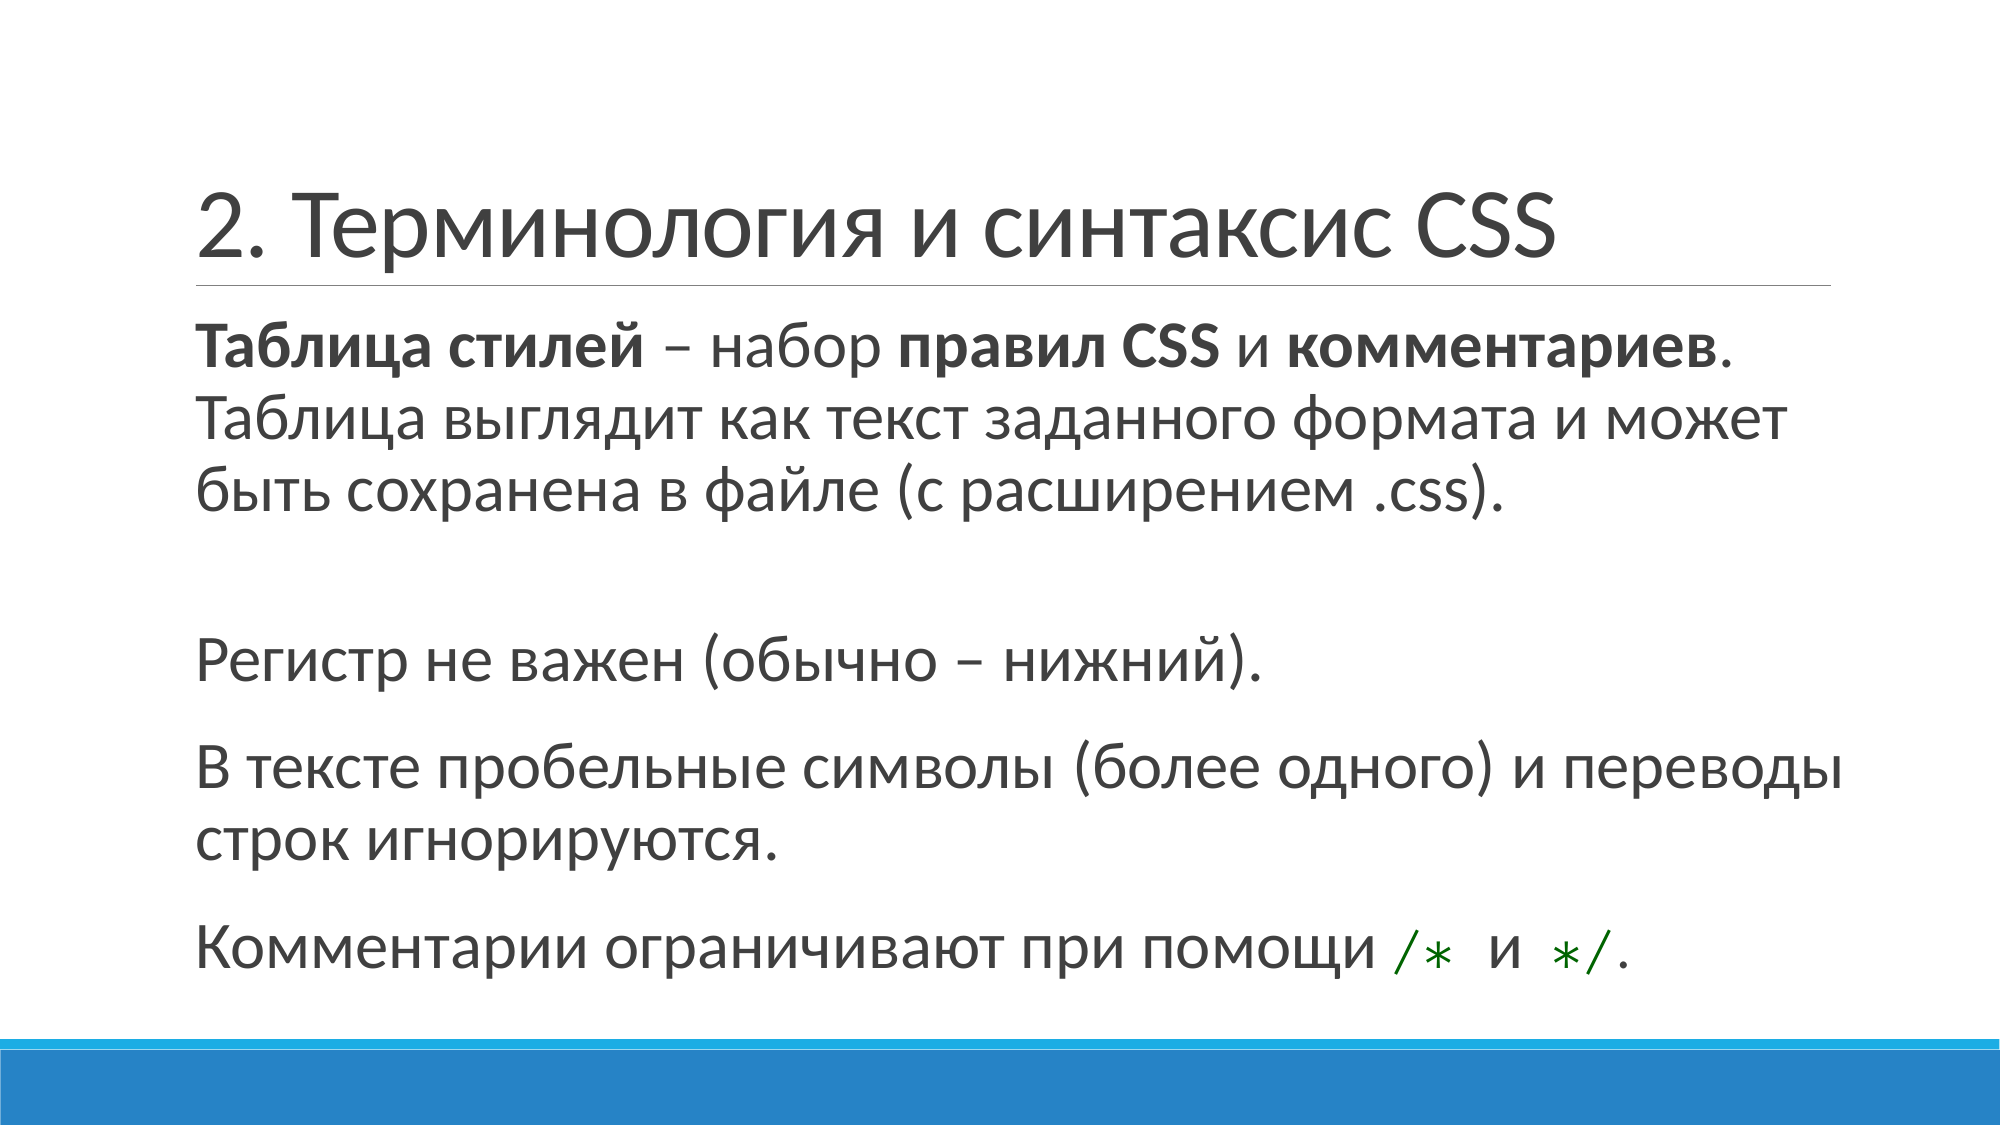

# 2. Терминология и синтаксис CSS
Таблица стилей – набор правил CSS и комментариев. Таблица выглядит как текст заданного формата и может быть сохранена в файле (с расширением .css).

Регистр не важен (обычно – нижний).
В тексте пробельные символы (более одного) и переводы строк игнорируются.
Комментарии ограничивают при помощи /*  и  */.